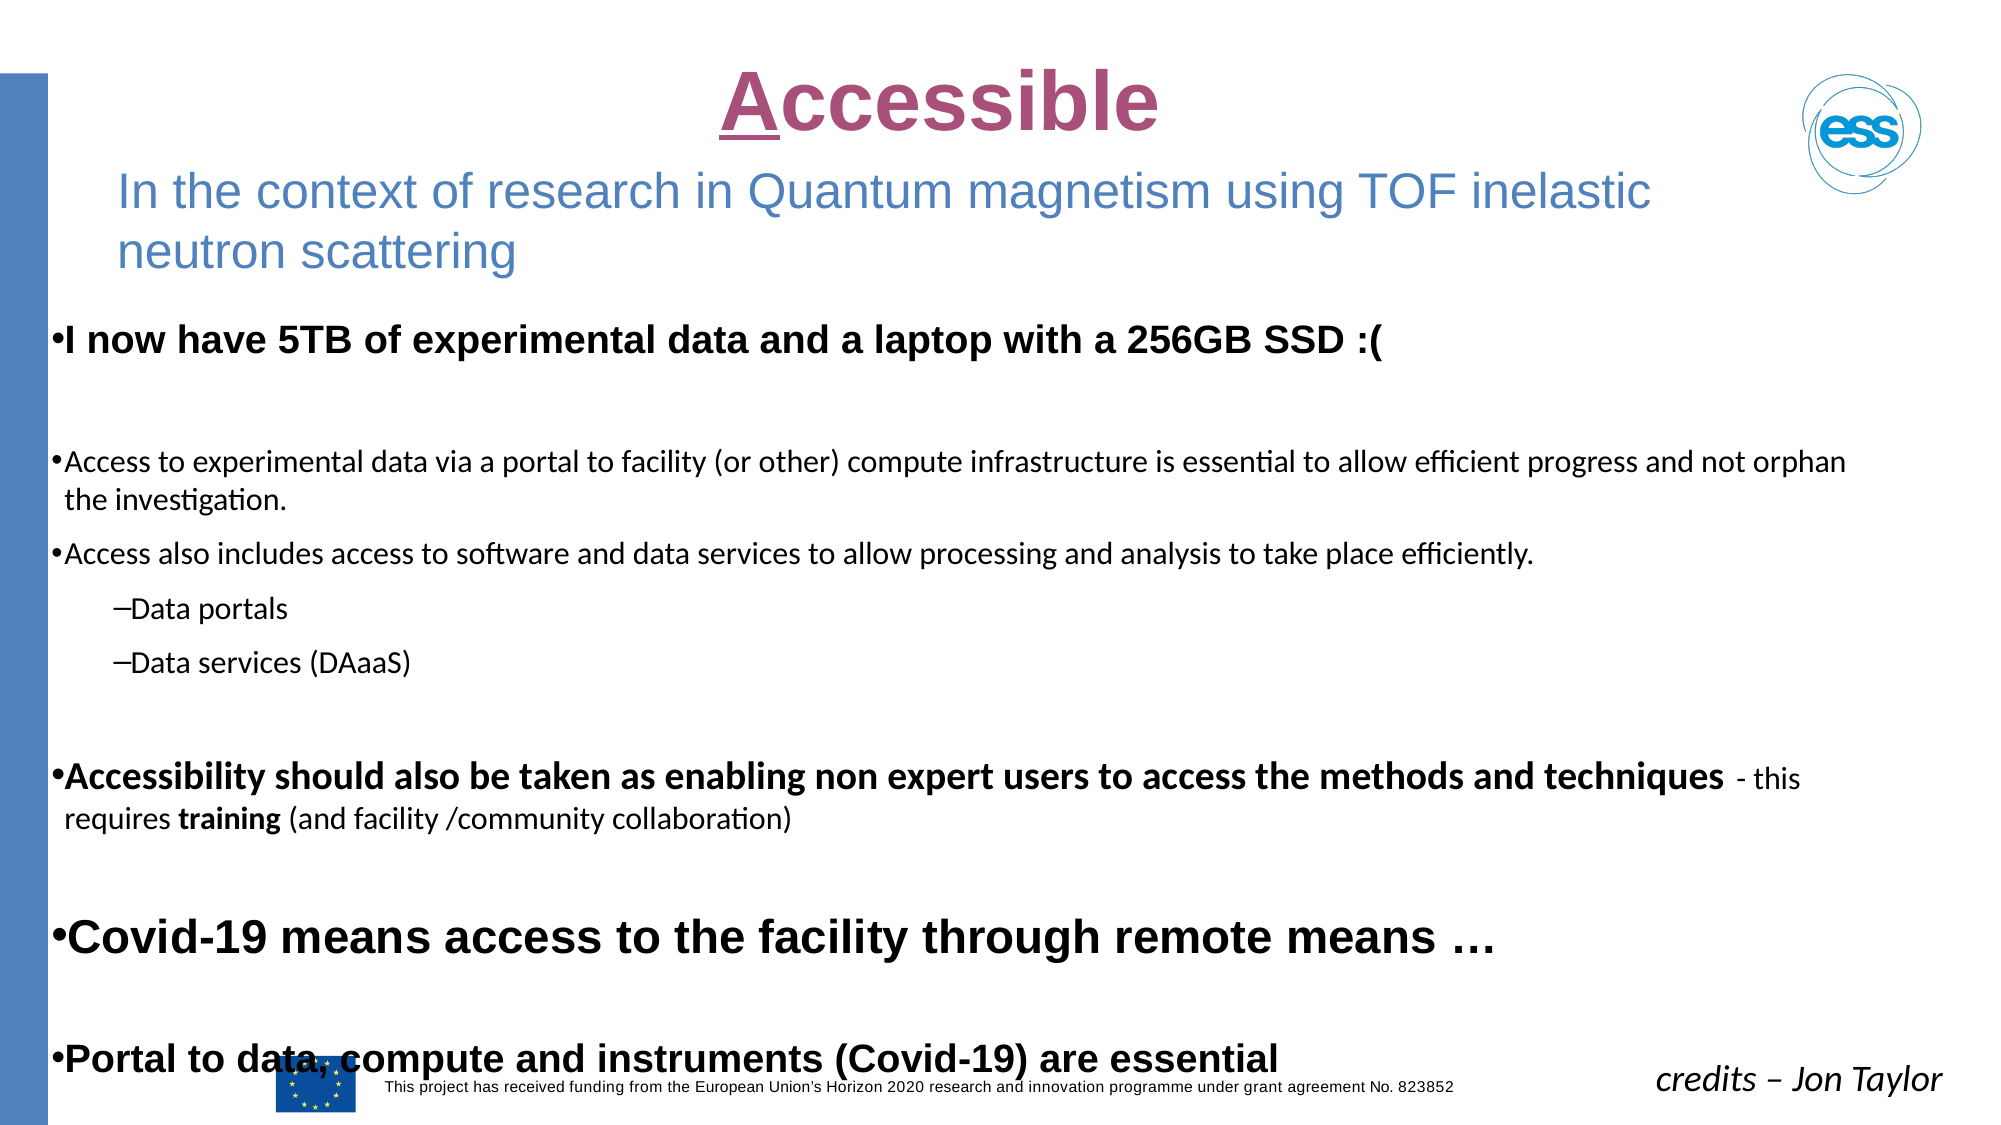

# Accessible
In the context of research in Quantum magnetism using TOF inelastic
neutron scattering
I now have 5TB of experimental data and a laptop with a 256GB SSD :(

Access to experimental data via a portal to facility (or other) compute infrastructure is essential to allow efficient progress and not orphan the investigation.
Access also includes access to software and data services to allow processing and analysis to take place efficiently.
Data portals
Data services (DAaaS)

Accessibility should also be taken as enabling non expert users to access the methods and techniques - this requires training (and facility /community collaboration)

Covid-19 means access to the facility through remote means …

Portal to data, compute and instruments (Covid-19) are essential
credits – Jon Taylor

This project has received funding from the European Union’s Horizon 2020 research and innovation programme under grant agreement No. 823852